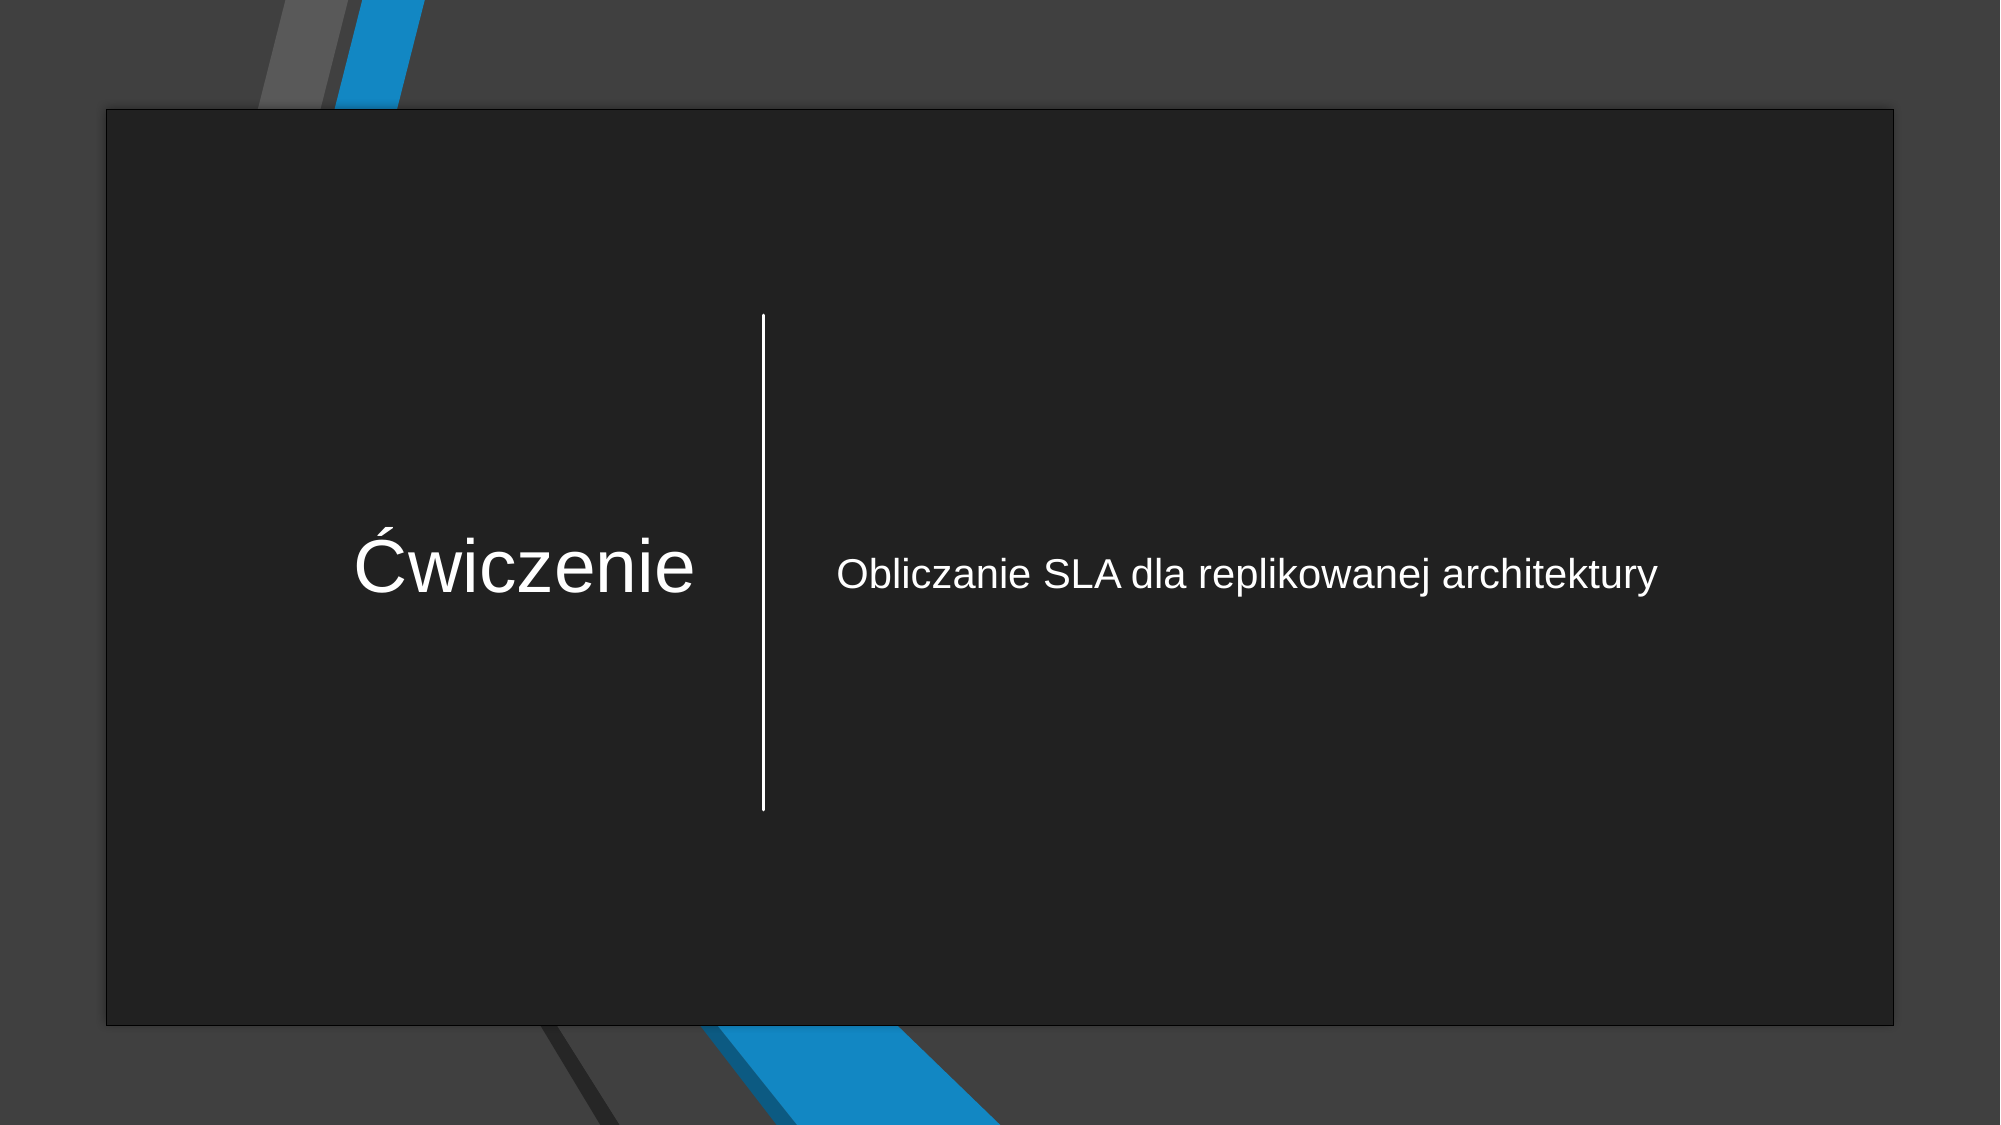

# Ćwiczenie
Obliczanie SLA dla replikowanej architektury